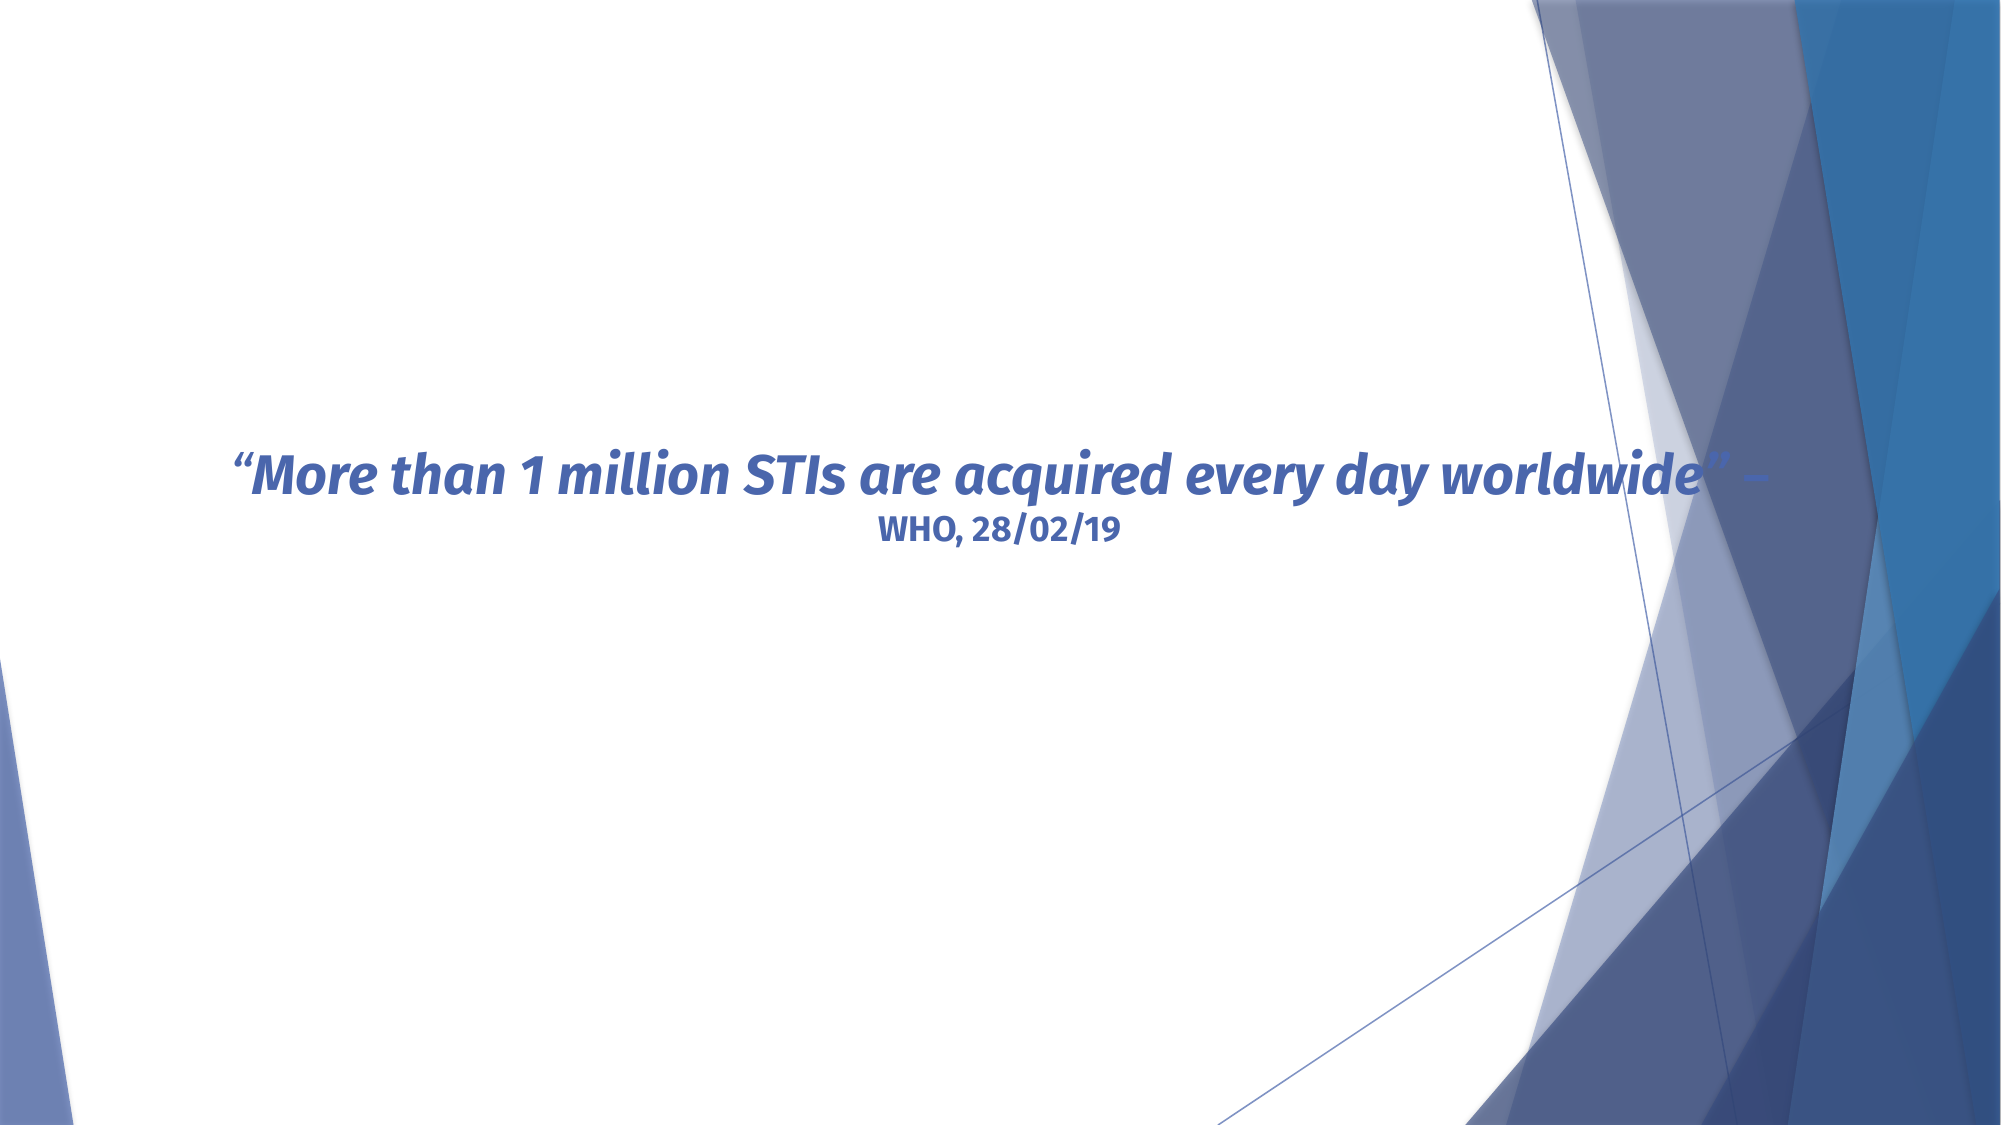

# “More than 1 million STIs are acquired every day worldwide” – WHO, 28/02/19